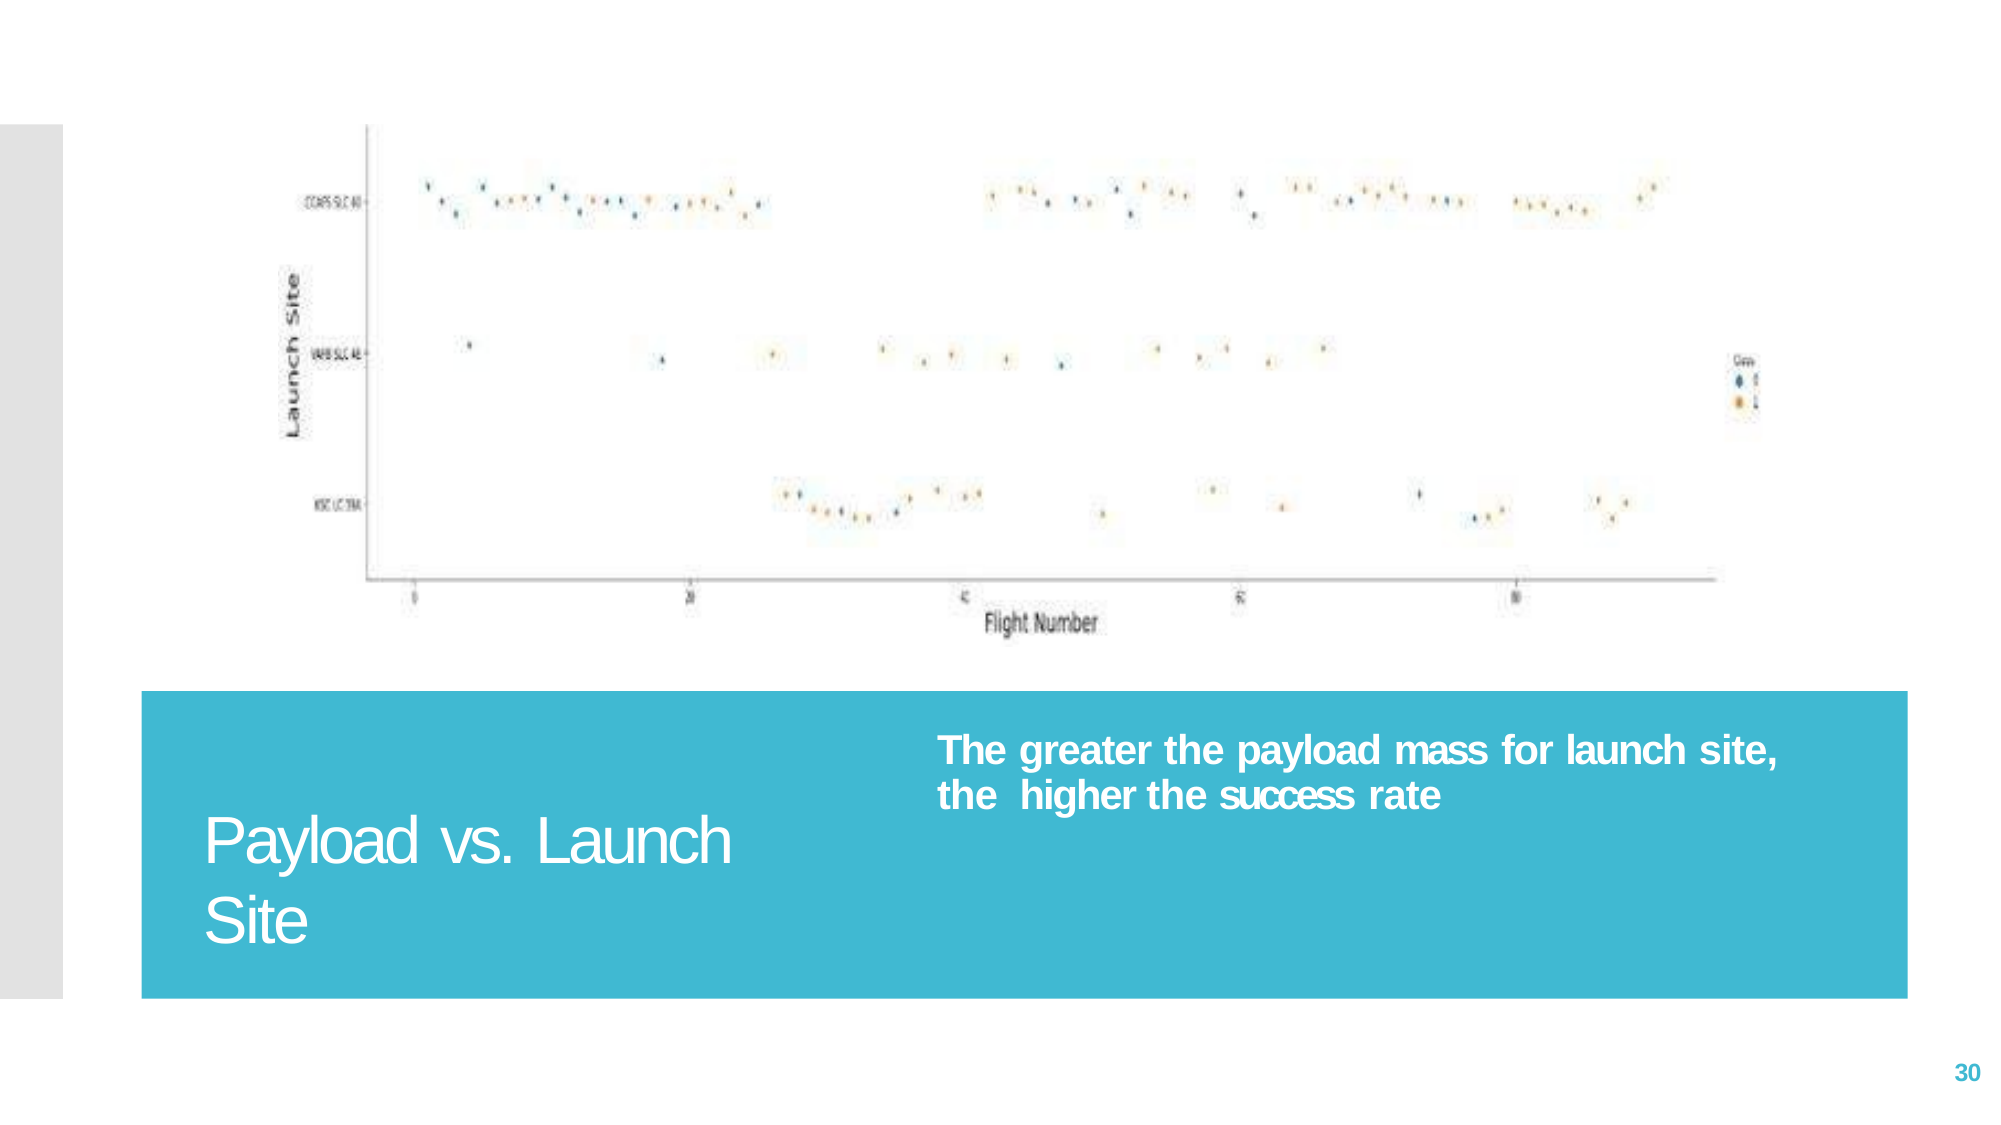

The greater the payload mass for launch site, the  higher the success rate
Payload vs. Launch Site
30